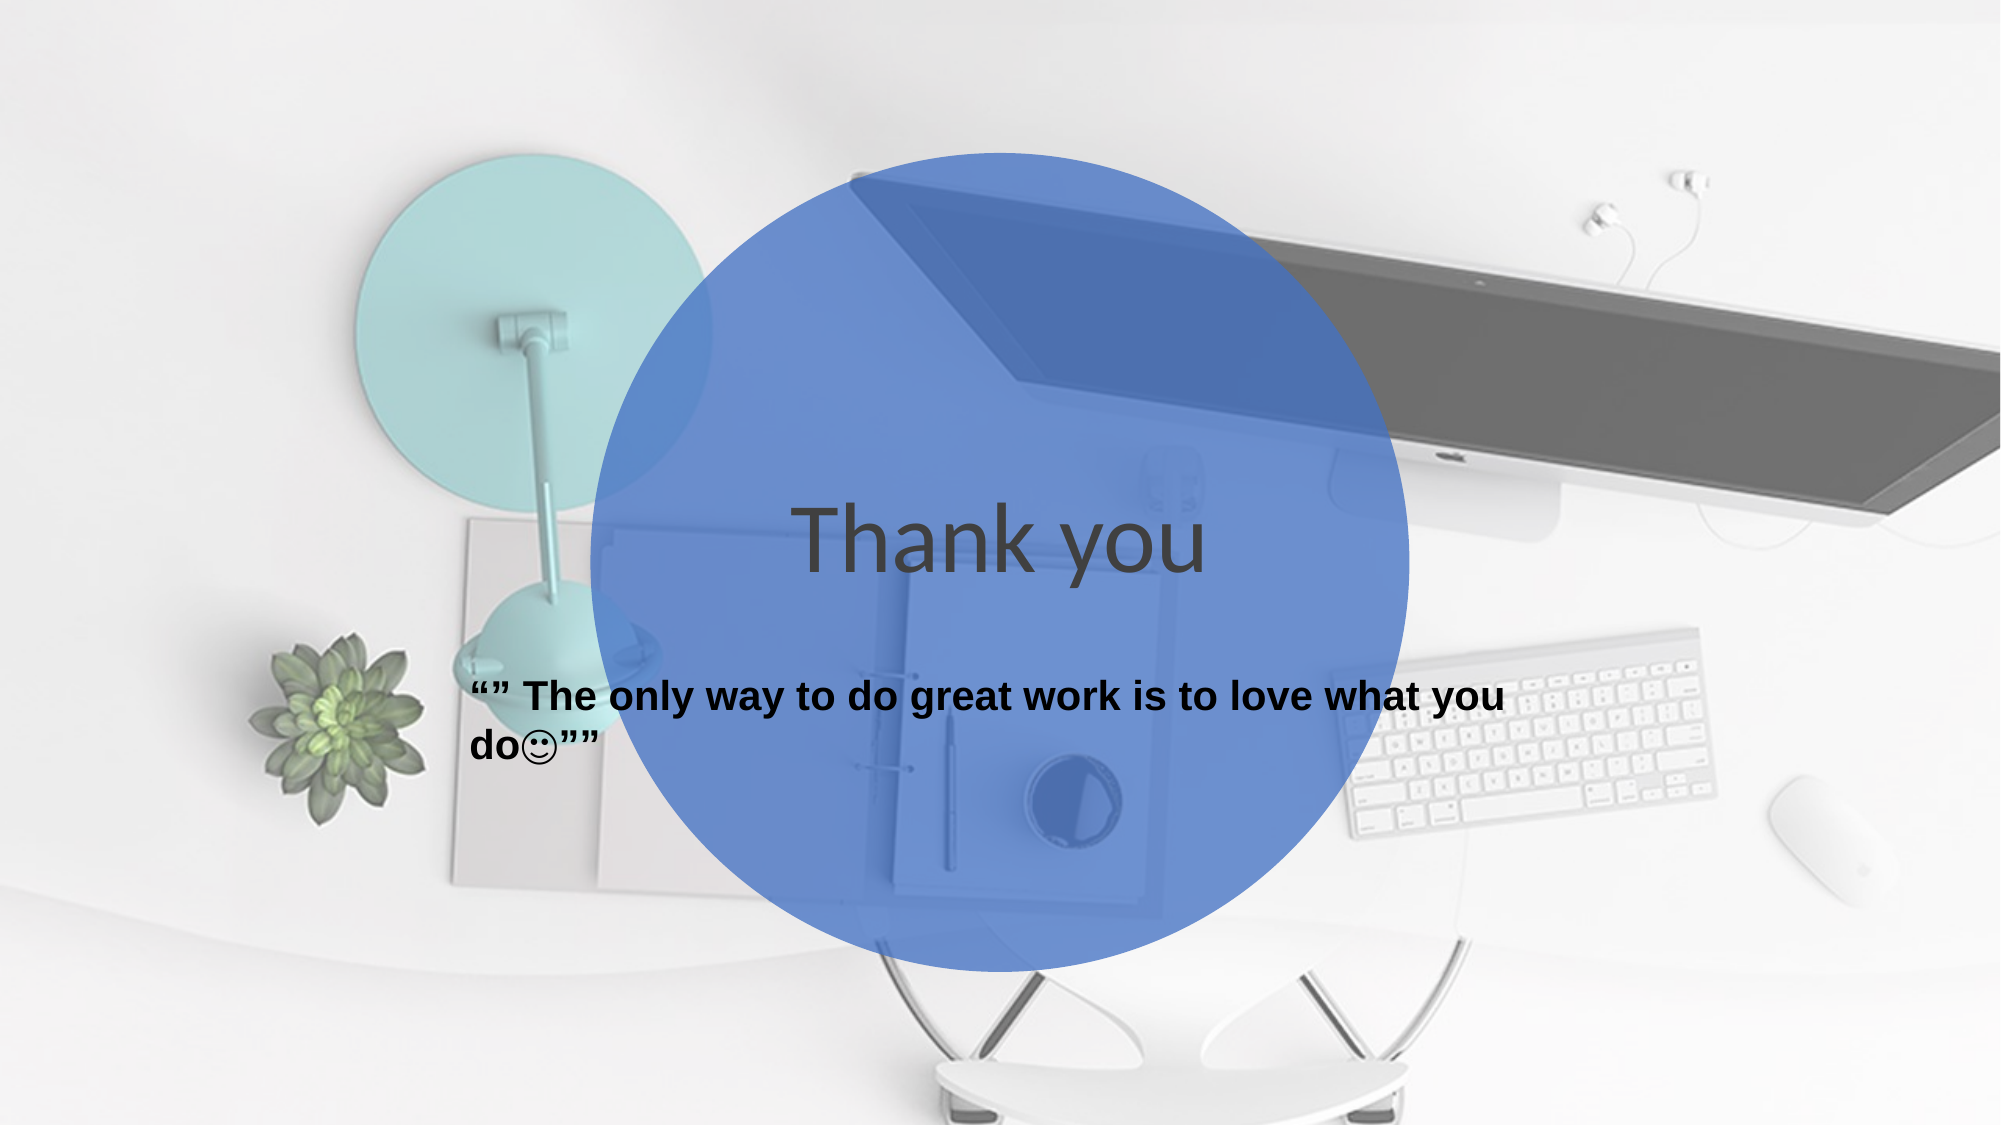

Thank you
“” The only way to do great work is to love what you do🙂””